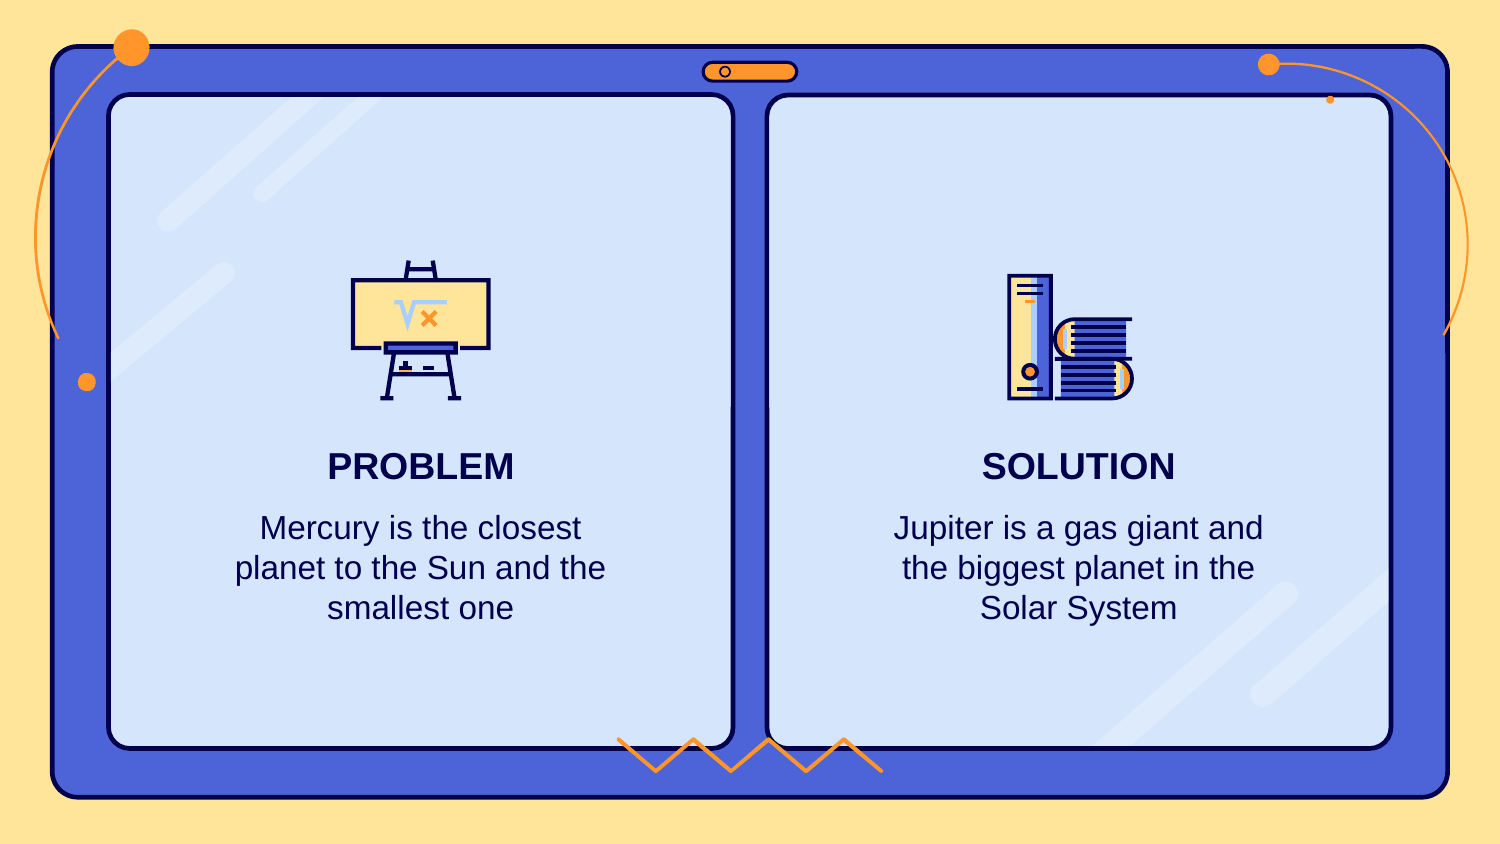

# PROBLEM
SOLUTION
Mercury is the closest planet to the Sun and the smallest one
Jupiter is a gas giant and the biggest planet in the Solar System